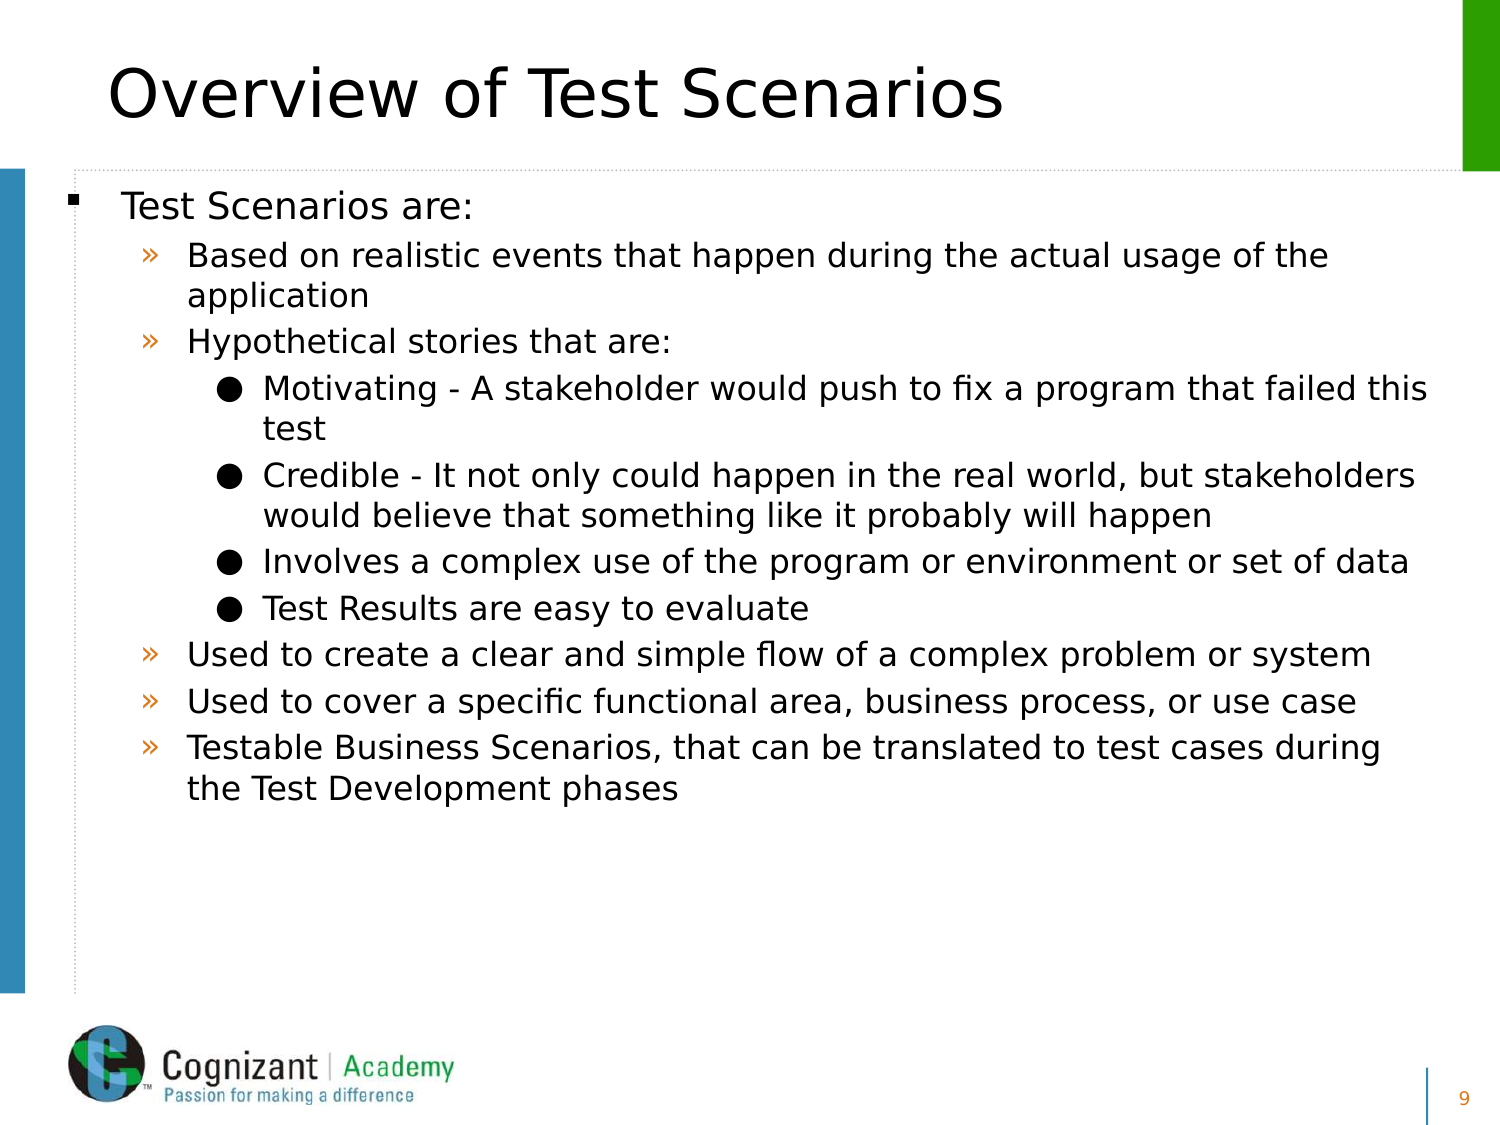

# Overview of Test Scenarios
Test Scenarios are:
Based on realistic events that happen during the actual usage of the application
Hypothetical stories that are:
Motivating - A stakeholder would push to fix a program that failed this test
Credible - It not only could happen in the real world, but stakeholders would believe that something like it probably will happen
Involves a complex use of the program or environment or set of data
Test Results are easy to evaluate
Used to create a clear and simple flow of a complex problem or system
Used to cover a specific functional area, business process, or use case
Testable Business Scenarios, that can be translated to test cases during the Test Development phases

9